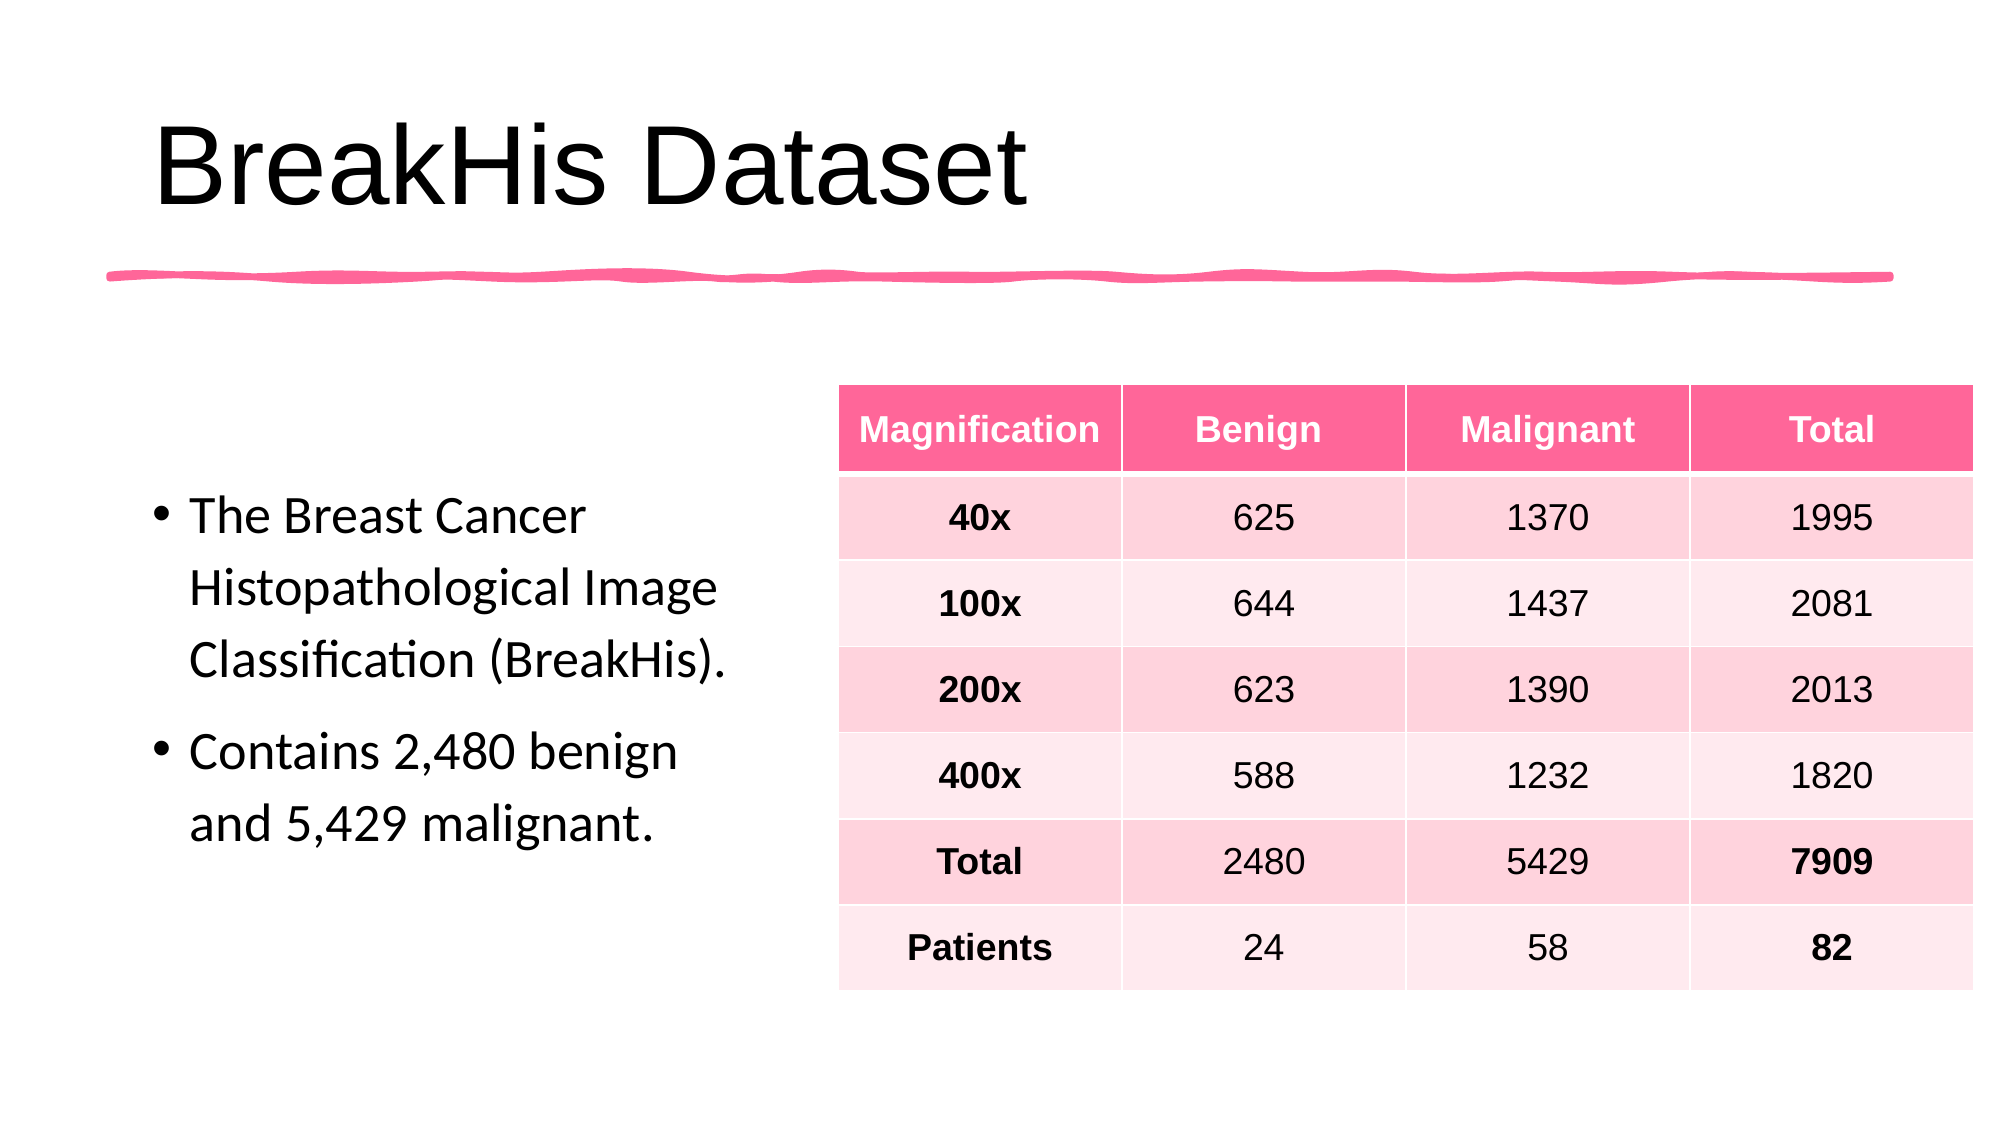

# BreakHis Dataset

The Breast Cancer Histopathological Image Classification (BreakHis).
Contains 2,480 benign and 5,429 malignant.
| Magnification | Benign | Malignant | Total |
| --- | --- | --- | --- |
| 40x | 625 | 1370 | 1995 |
| 100x | 644 | 1437 | 2081 |
| 200x | 623 | 1390 | 2013 |
| 400x | 588 | 1232 | 1820 |
| Total | 2480 | 5429 | 7909 |
| Patients | 24 | 58 | 82 |